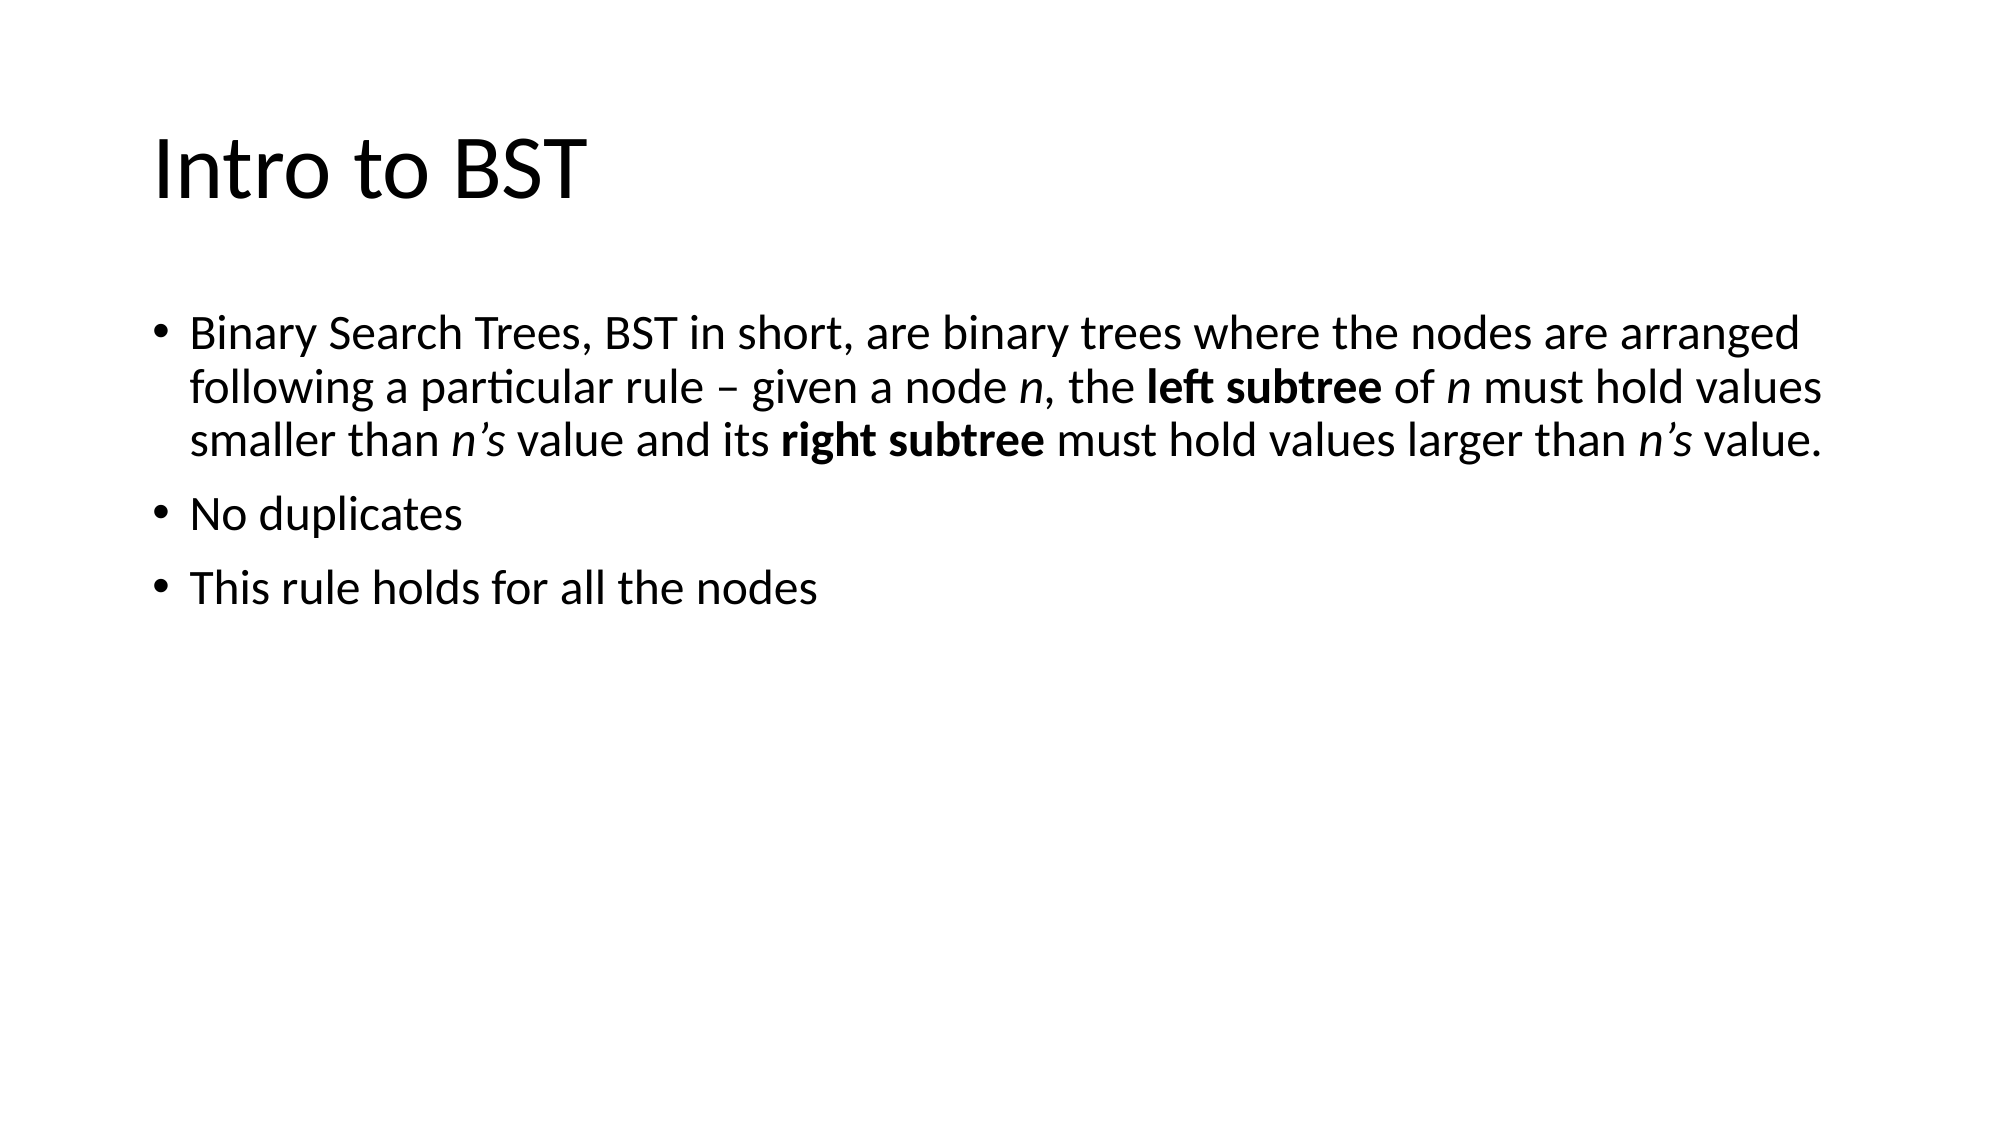

# Intro to BST
Binary Search Trees, BST in short, are binary trees where the nodes are arranged following a particular rule – given a node n, the left subtree of n must hold values smaller than n’s value and its right subtree must hold values larger than n’s value.
No duplicates
This rule holds for all the nodes